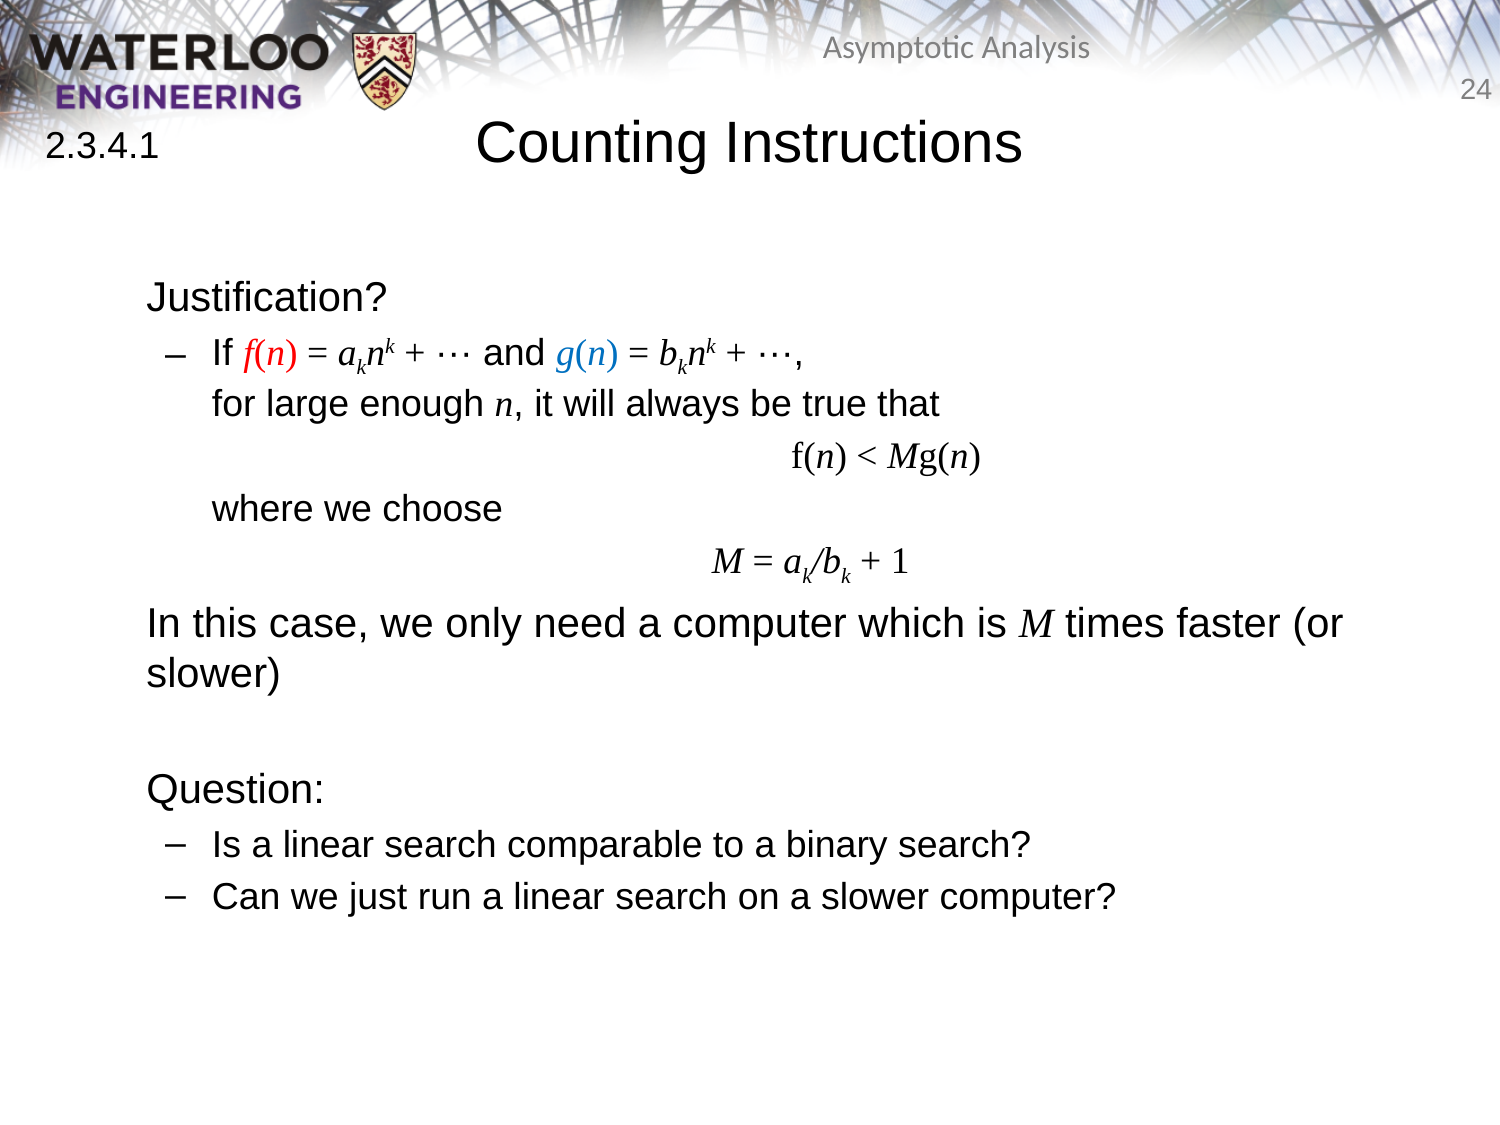

# Counting Instructions
2.3.4.1
	Justification?
If f(n) = aknk + ··· and g(n) = bknk + ···,
for large enough n, it will always be true that
		f(n) < Mg(n)
	where we choose
	M = ak/bk + 1
	In this case, we only need a computer which is M times faster (or slower)

	Question:
Is a linear search comparable to a binary search?
Can we just run a linear search on a slower computer?